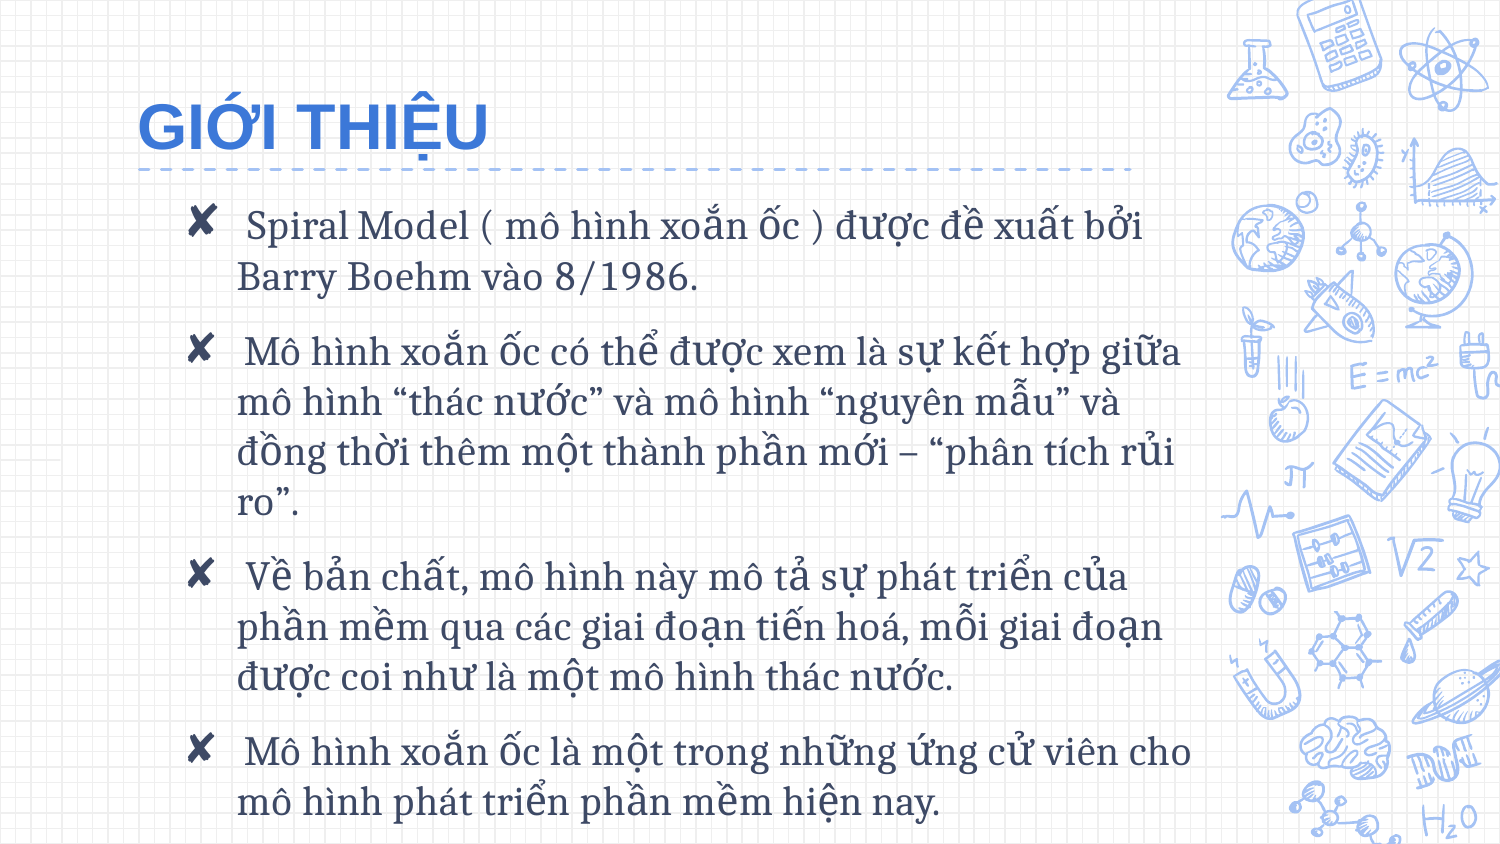

# GIỚI THIỆU
 Spiral Model ( mô hình xoắn ốc ) được đề xuất bởi  Barry Boehm vào 8/1986.
 Mô hình xoắn ốc có thể được xem là sự kết hợp giữa mô hình “thác nước” và mô hình “nguyên mẫu” và đồng thời thêm một thành phần mới – “phân tích rủi ro”.
 Về bản chất, mô hình này mô tả sự phát triển của phần mềm qua các giai đoạn tiến hoá, mỗi giai đoạn được coi như là một mô hình thác nước.
 Mô hình xoắn ốc là một trong những ứng cử viên cho mô hình phát triển phần mềm hiện nay.